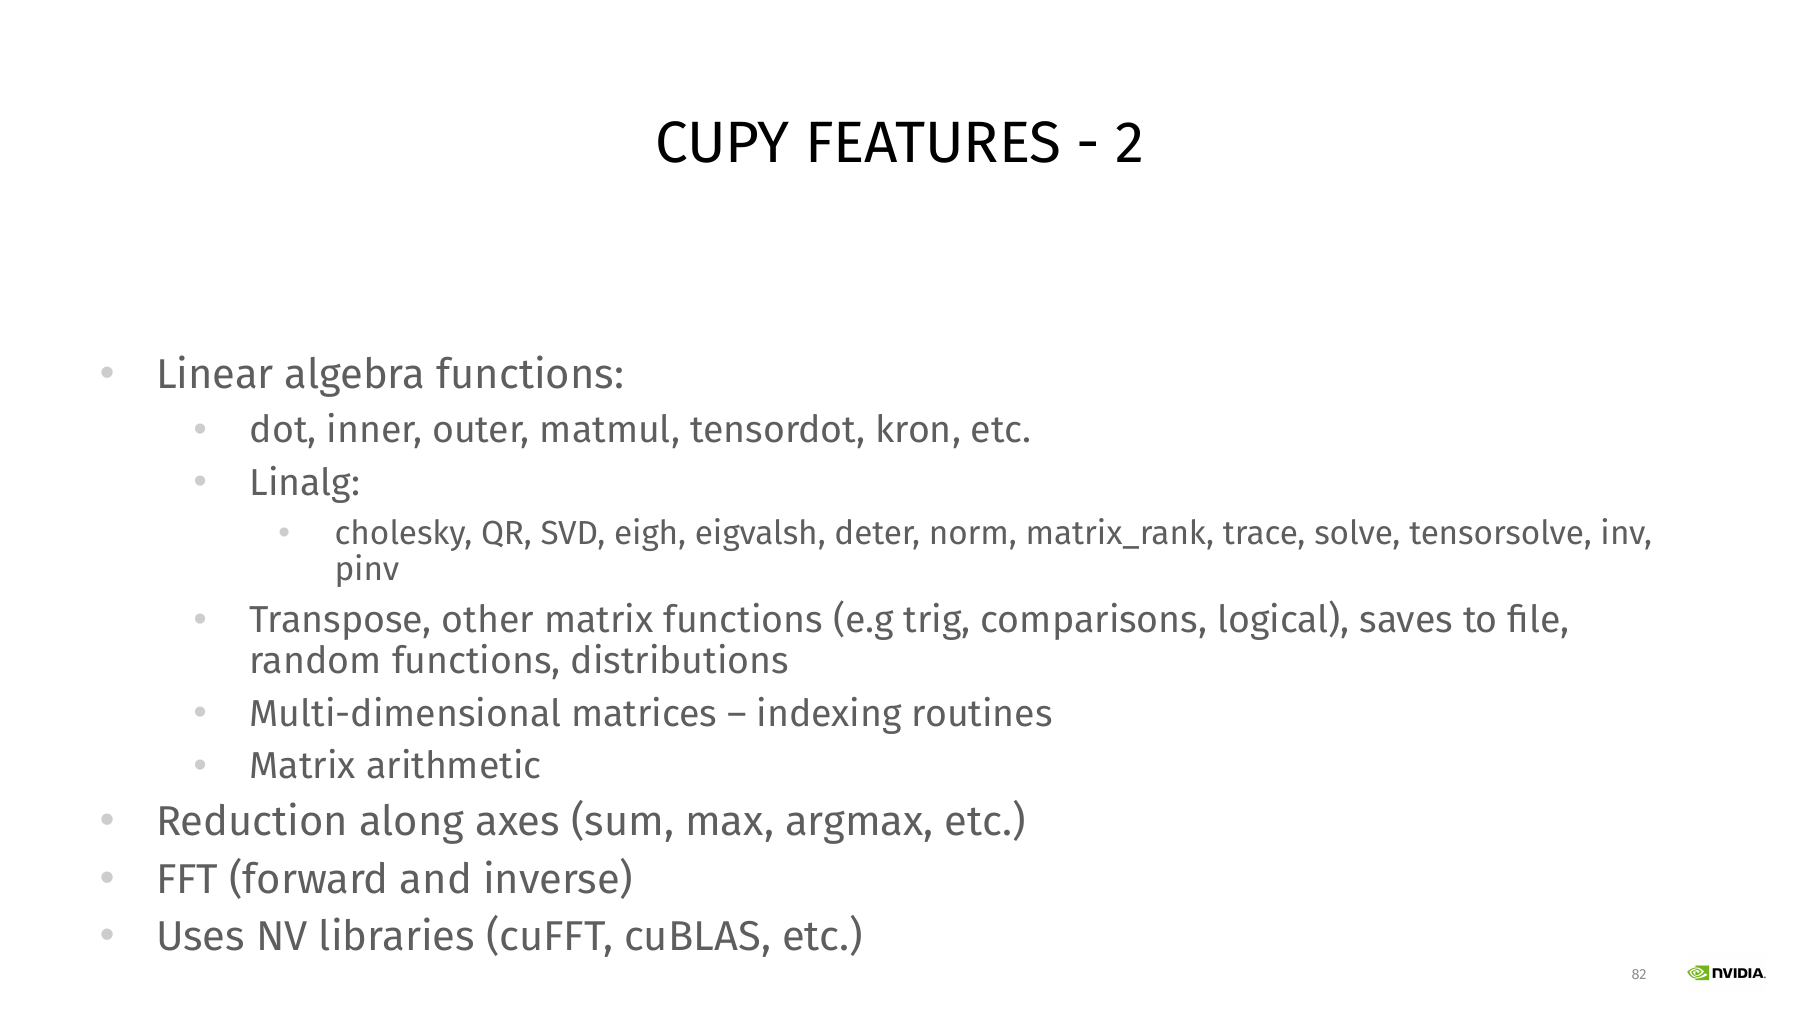

# CuPy FEATURES - 2

Linear algebra functions:
dot, inner, outer, matmul, tensordot, kron, etc.
Linalg:
cholesky, QR, SVD, eigh, eigvalsh, deter, norm, matrix_rank, trace, solve, tensorsolve, inv, pinv
Transpose, other matrix functions (e.g trig, comparisons, logical), saves to file, random functions, distributions
Multi-dimensional matrices – indexing routines
Matrix arithmetic
Reduction along axes (sum, max, argmax, etc.)
FFT (forward and inverse)
Uses NV libraries (cuFFT, cuBLAS, etc.)